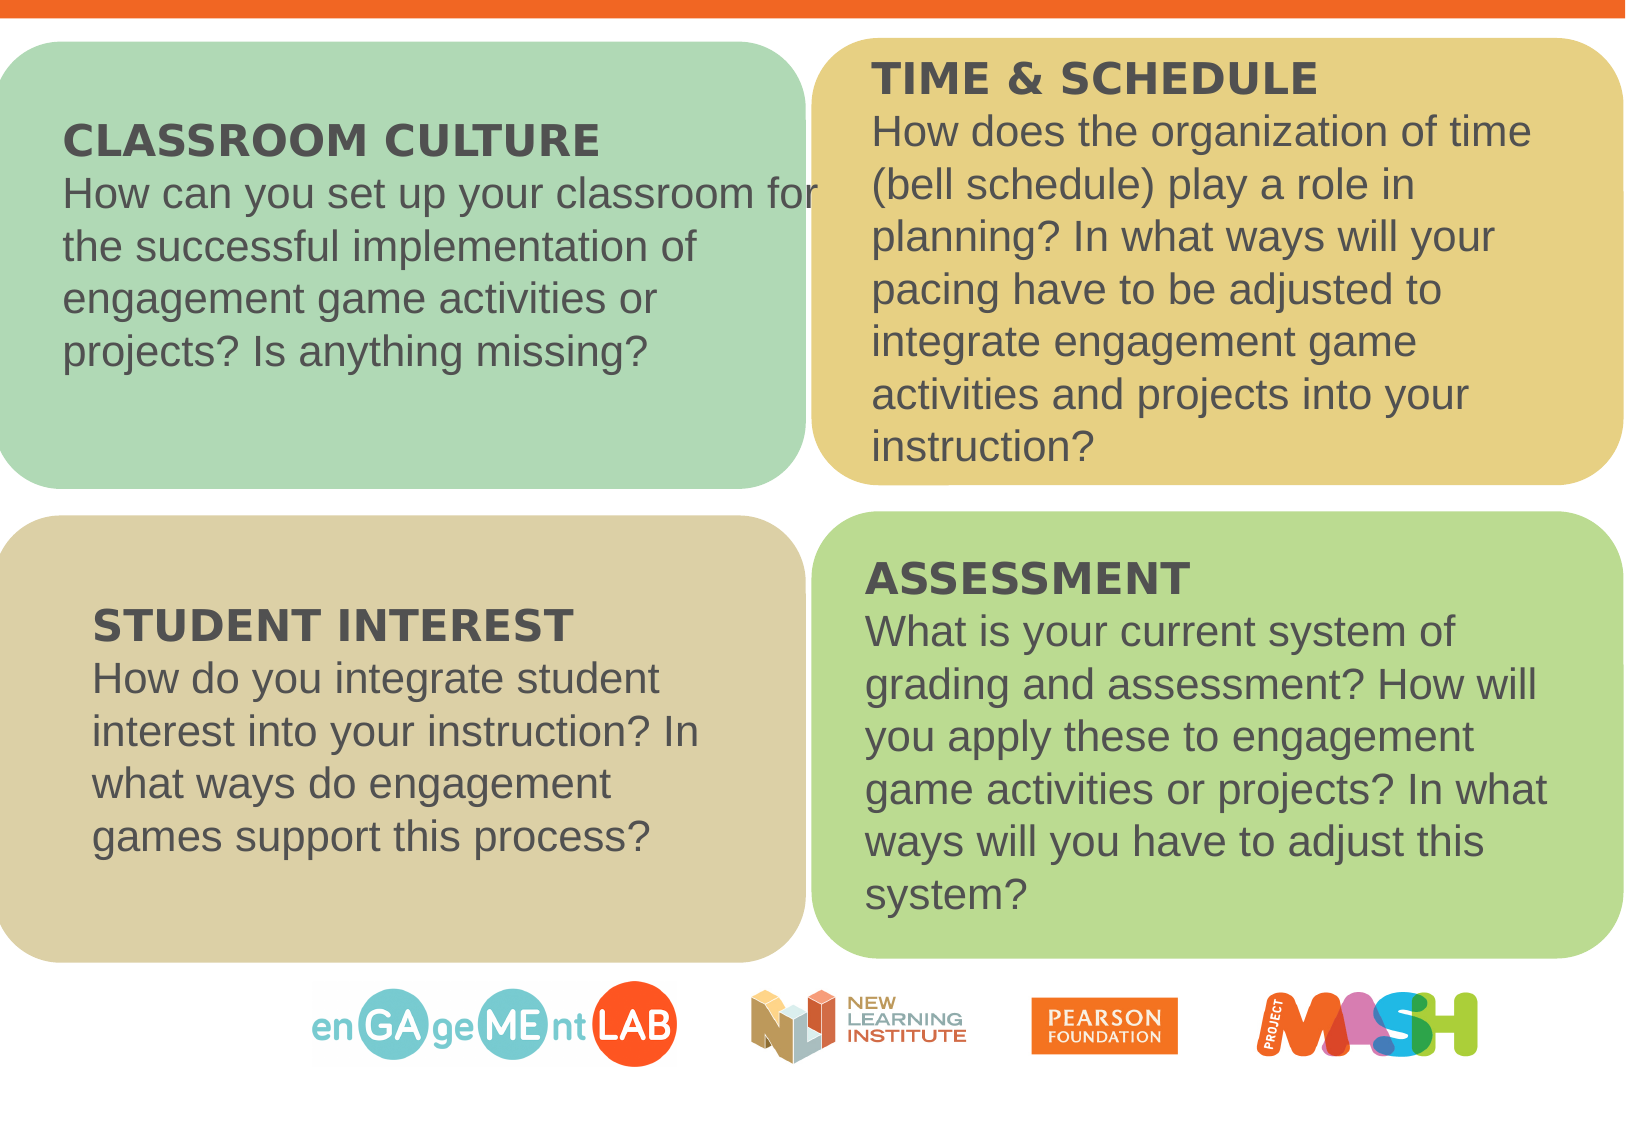

TIME & SCHEDULE
How does the organization of time (bell schedule) play a role in planning? In what ways will your pacing have to be adjusted to integrate engagement game activities and projects into your instruction?
CLASSROOM CULTURE
How can you set up your classroom for the successful implementation of engagement game activities or projects? Is anything missing?

ASSESSMENT
What is your current system of grading and assessment? How will you apply these to engagement game activities or projects? In what ways will you have to adjust this system?
STUDENT INTEREST
How do you integrate student interest into your instruction? In what ways do engagement games support this process?